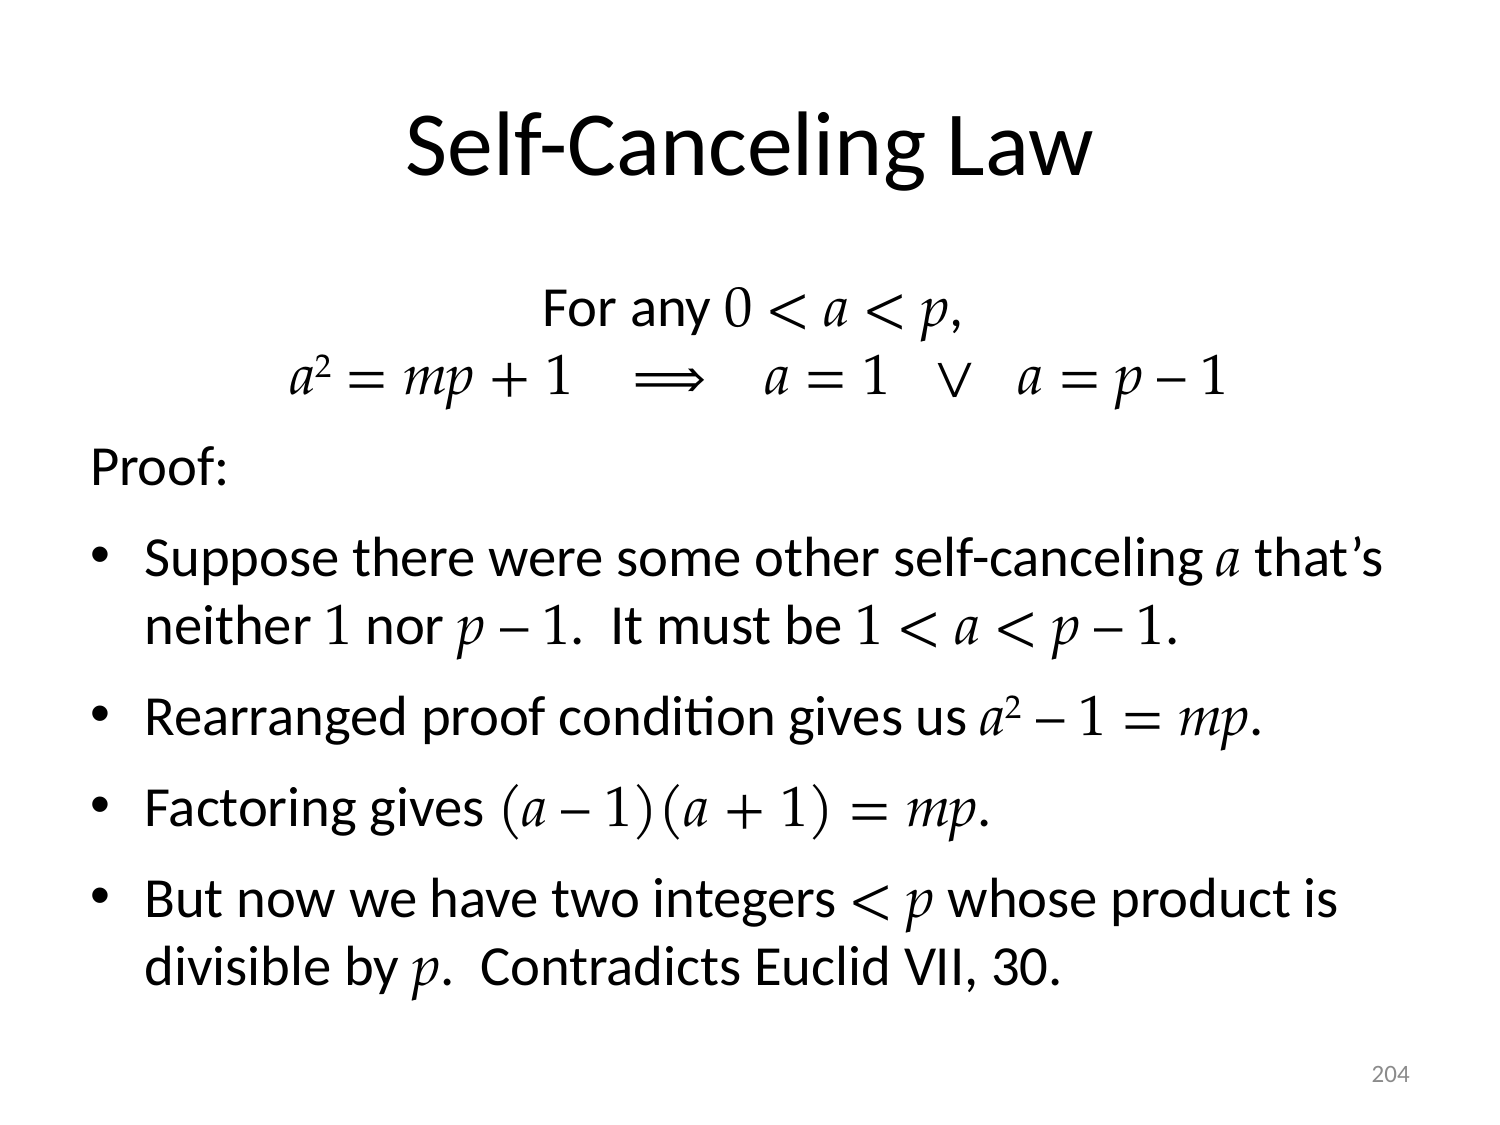

# Self-Canceling Law
For any 0 < a < p,
a2 = mp + 1    ⟹    a = 1   ∨   a = p – 1
Proof:
Suppose there were some other self-canceling a that’s neither 1 nor p – 1.  It must be 1 < a < p – 1.
Rearranged proof condition gives us a2 – 1 = mp.
Factoring gives (a – 1)(a + 1) = mp.
But now we have two integers < p whose product is divisible by p.  Contradicts Euclid VII, 30.
204